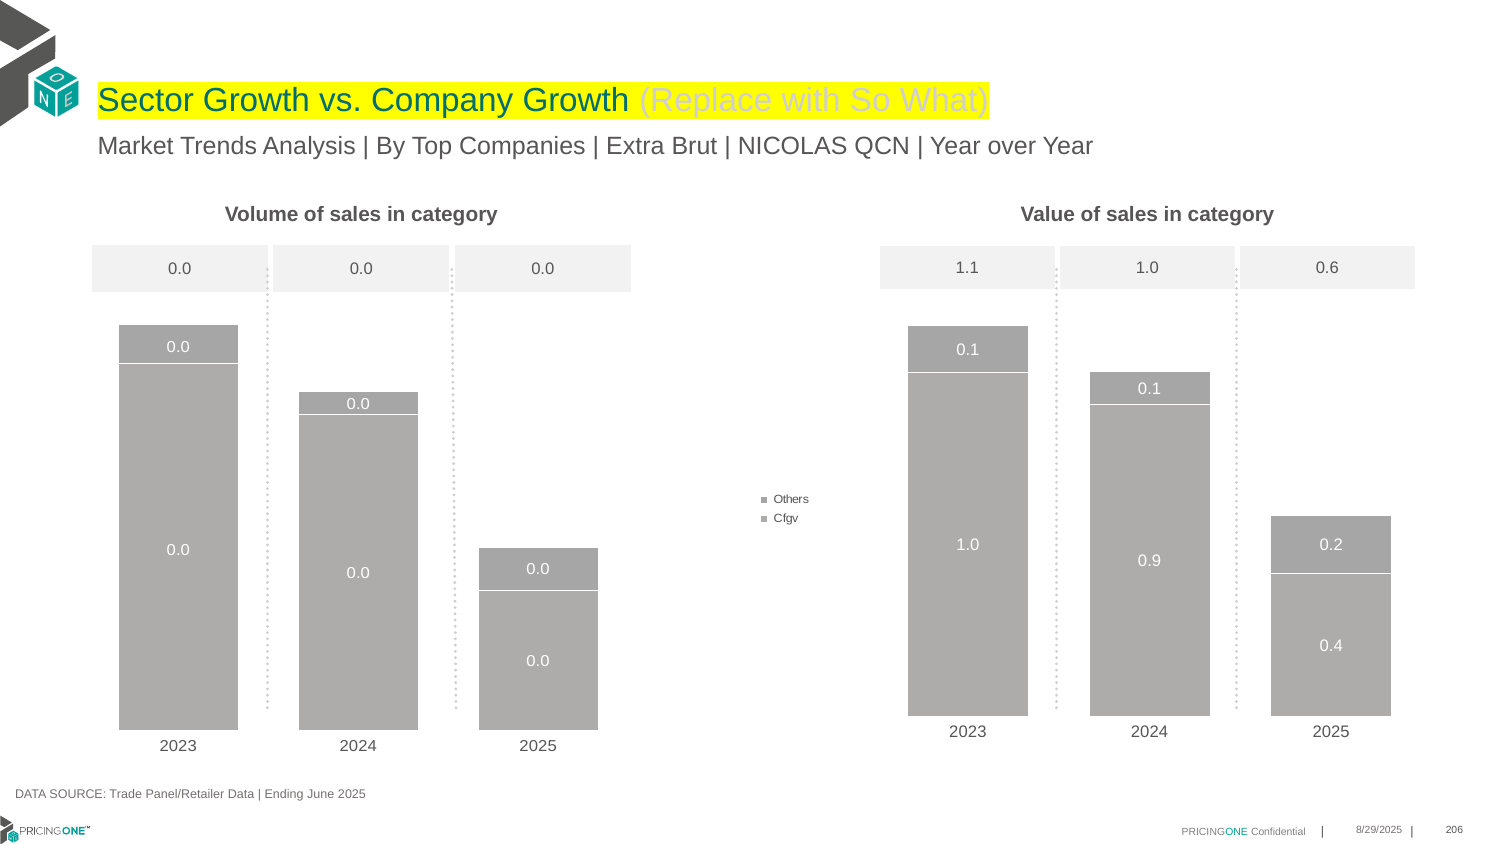

# Sector Growth vs. Company Growth (Replace with So What)
Market Trends Analysis | By Top Companies | Extra Brut | NICOLAS QCN | Year over Year
| Value of sales in category |  |  |
| --- | --- | --- |
| 1.1 | 1.0 | 0.6 |
| Volume of sales in category |  |  |
| --- | --- | --- |
| 0.0 | 0.0 | 0.0 |

### Chart

| Category | Cfgv | Others |
|---|---|---|
| 2023 | 0.984667 | 0.13358 |
| 2024 | 0.893707 | 0.092751 |
| 2025 | 0.408477 | 0.1669 |

### Chart

| Category | Cfgv | Others |
|---|---|---|
| 2023 | 0.025429 | 0.002666 |
| 2024 | 0.021848 | 0.001612 |
| 2025 | 0.009737 | 0.002928 |
DATA SOURCE: Trade Panel/Retailer Data | Ending June 2025

8/29/2025
206